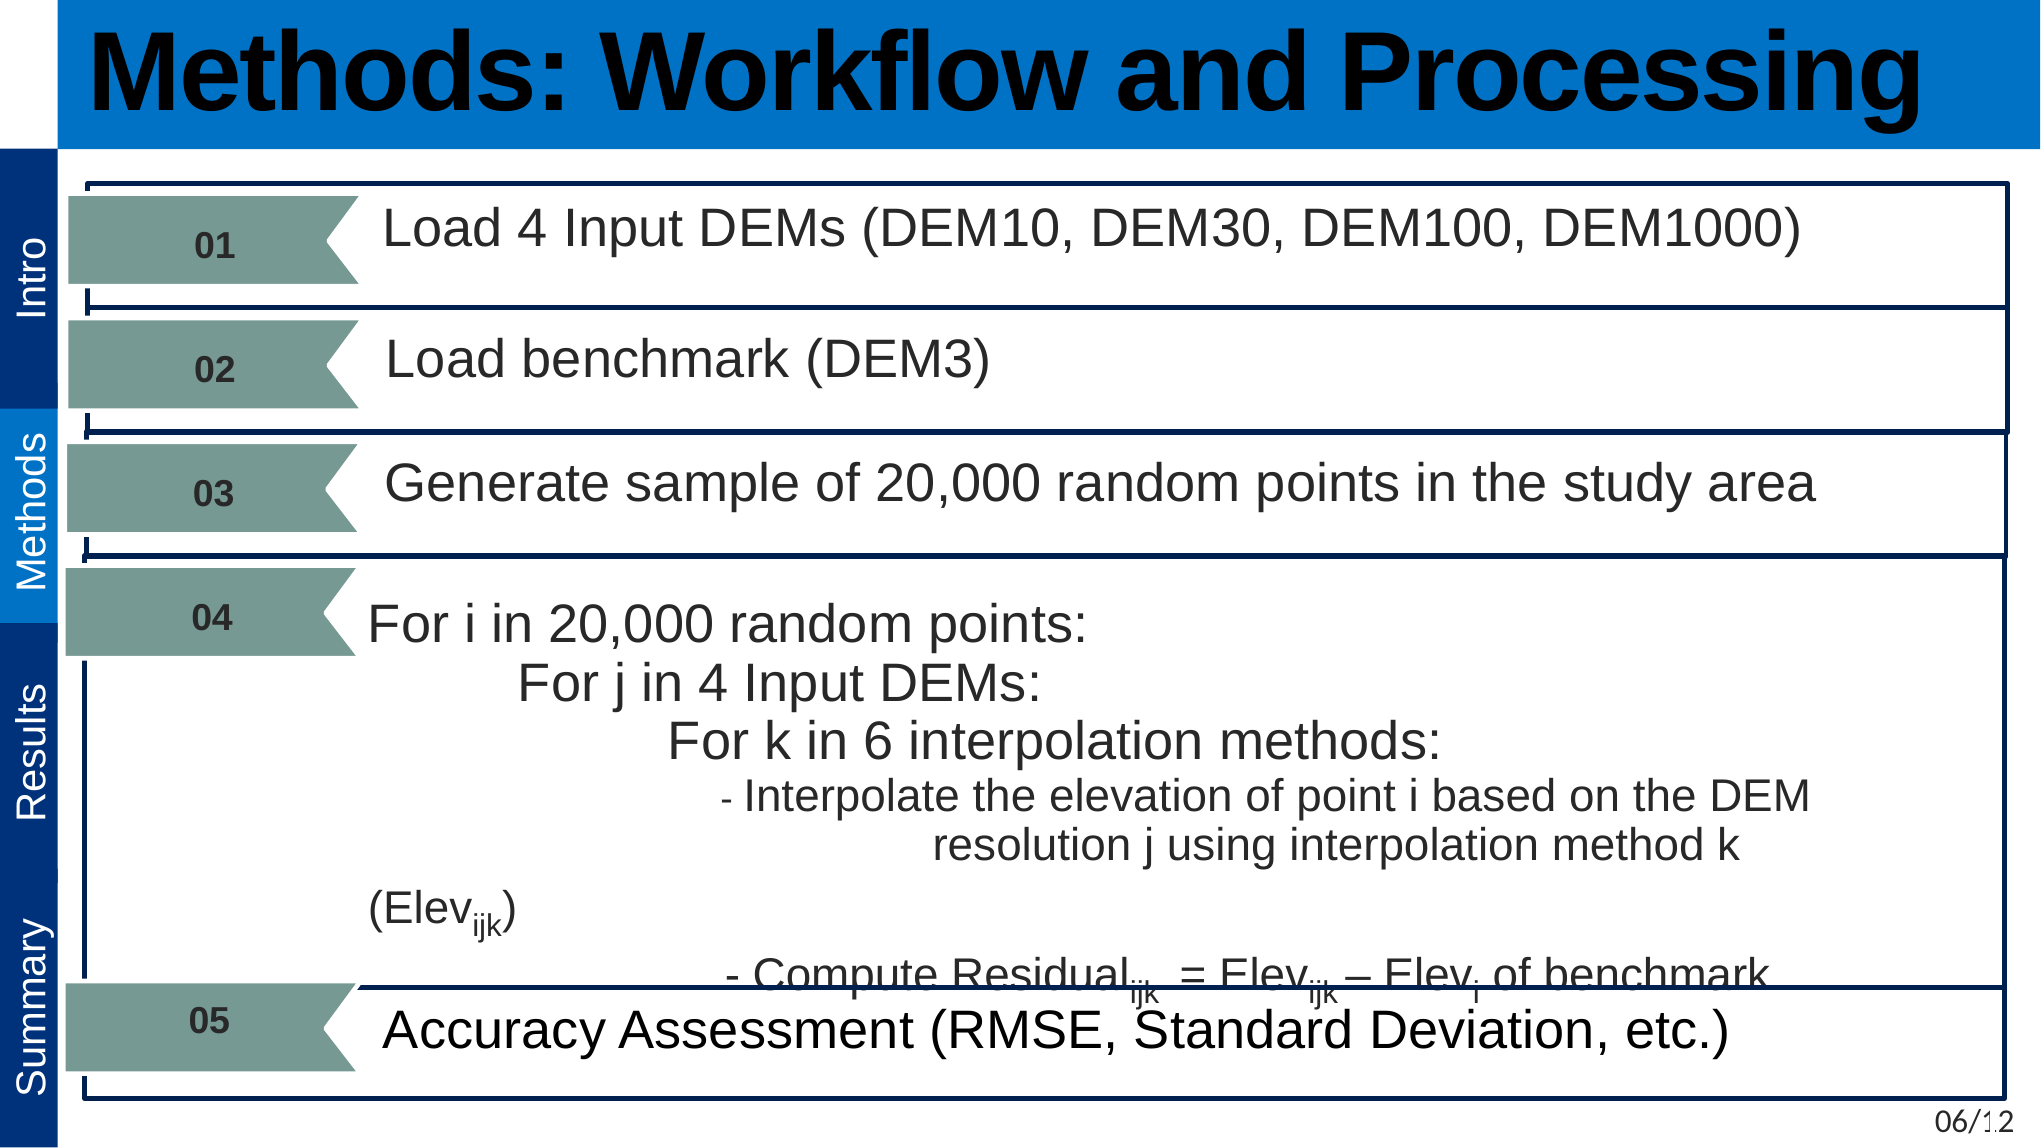

# Methods: Workflow and Processing
Intro

 Load 4 Input DEMs (DEM10, DEM30, DEM100, DEM1000)

01

 Load benchmark (DEM3)

02
Methods

 Generate sample of 20,000 random points in the study area

03

For i in 20,000 random points:
	For j in 4 Input DEMs:
		For k in 6 interpolation methods:
		     - Interpolate the elevation of point i based on the DEM 			         resolution j using interpolation method k (Elevijk)
                            - Compute Residualijk  = Elevijk – Elevi of benchmark

04
Results
Summary

 Accuracy Assessment (RMSE, Standard Deviation, etc.)
05

06/12